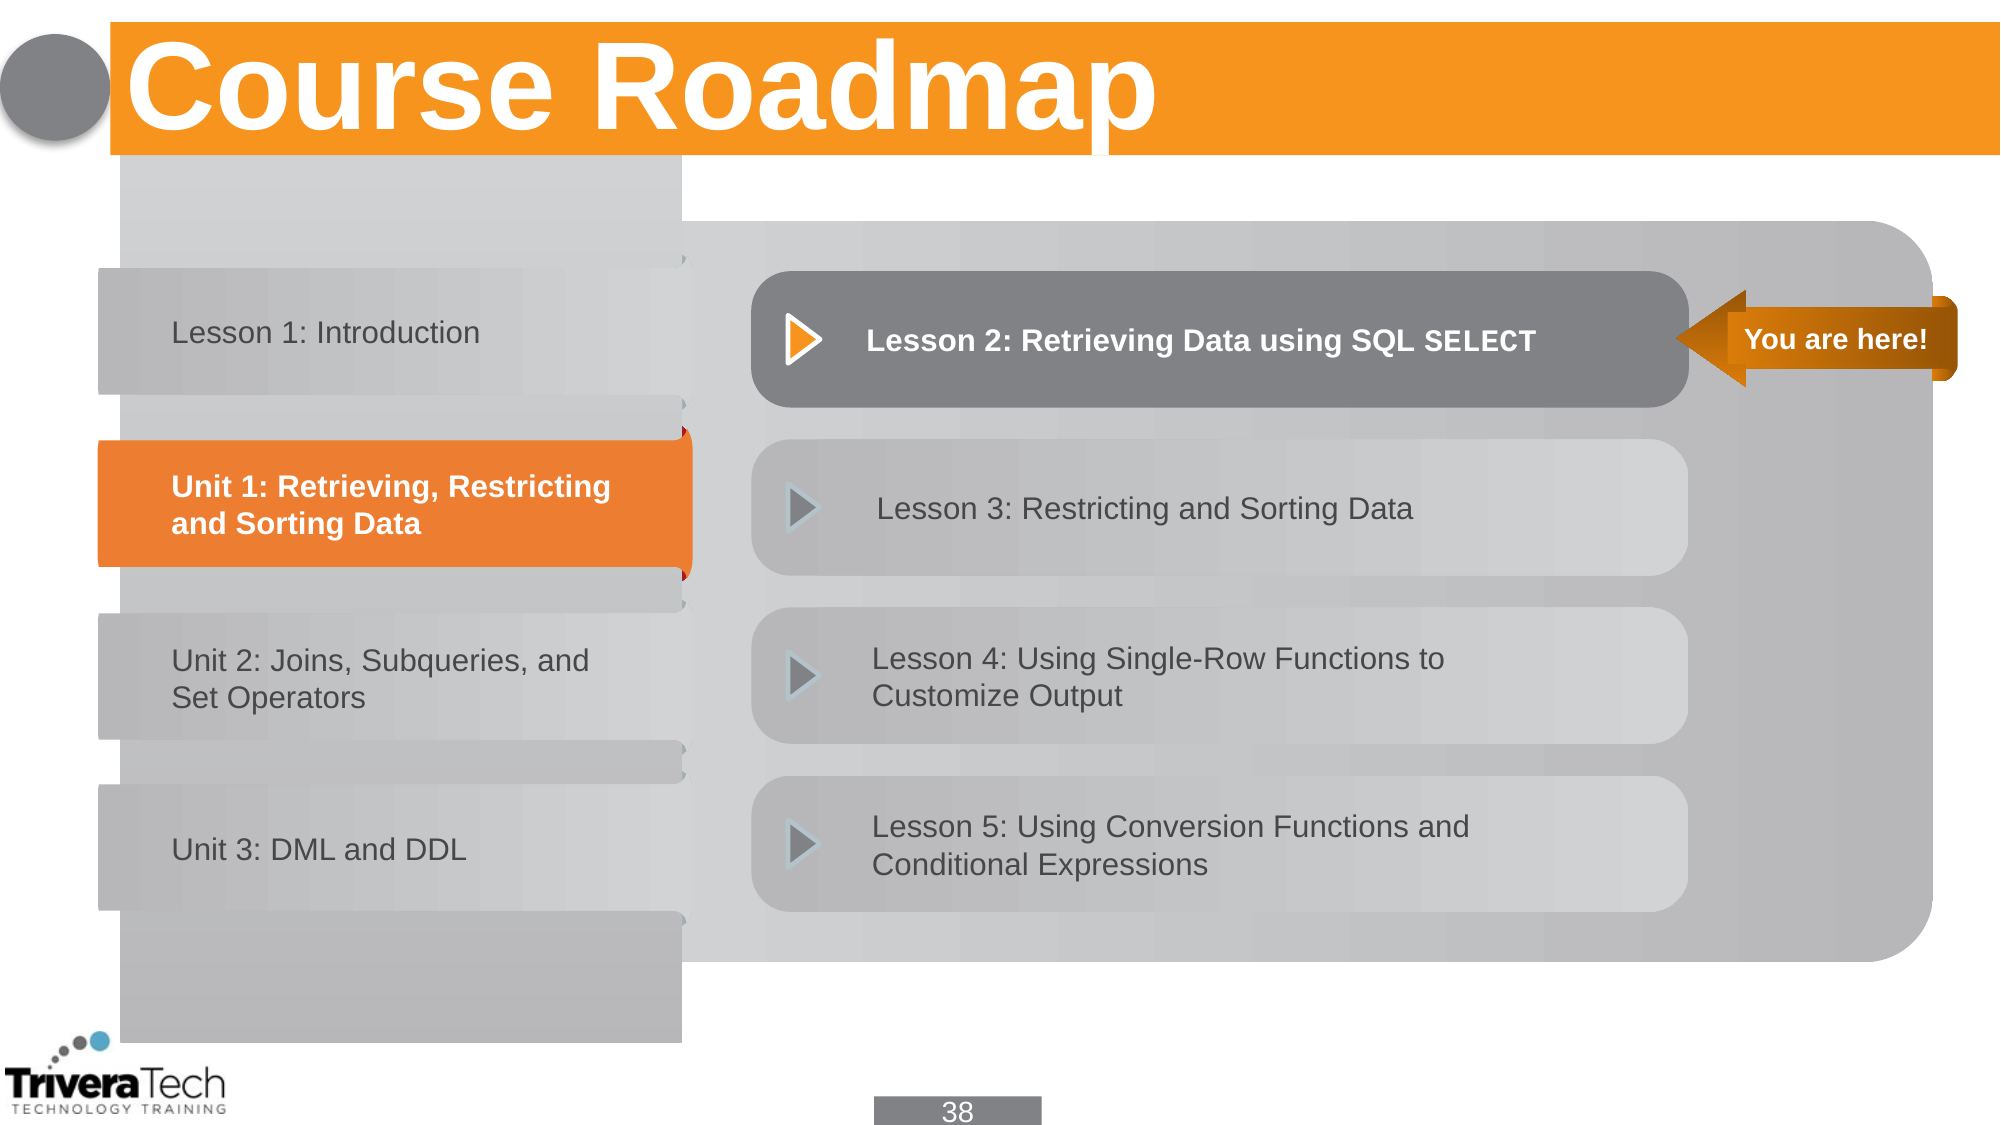

# Course Roadmap

You are here!
Lesson 1: Introduction
Lesson 2: Retrieving Data using SQL SELECT

Unit 1: Retrieving, Restricting and Sorting Data
Lesson 3: Restricting and Sorting Data

Lesson 4: Using Single-Row Functions to Customize Output
Unit 2: Joins, Subqueries, and Set Operators

Lesson 5: Using Conversion Functions and Conditional Expressions
Unit 3: DML and DDL

38